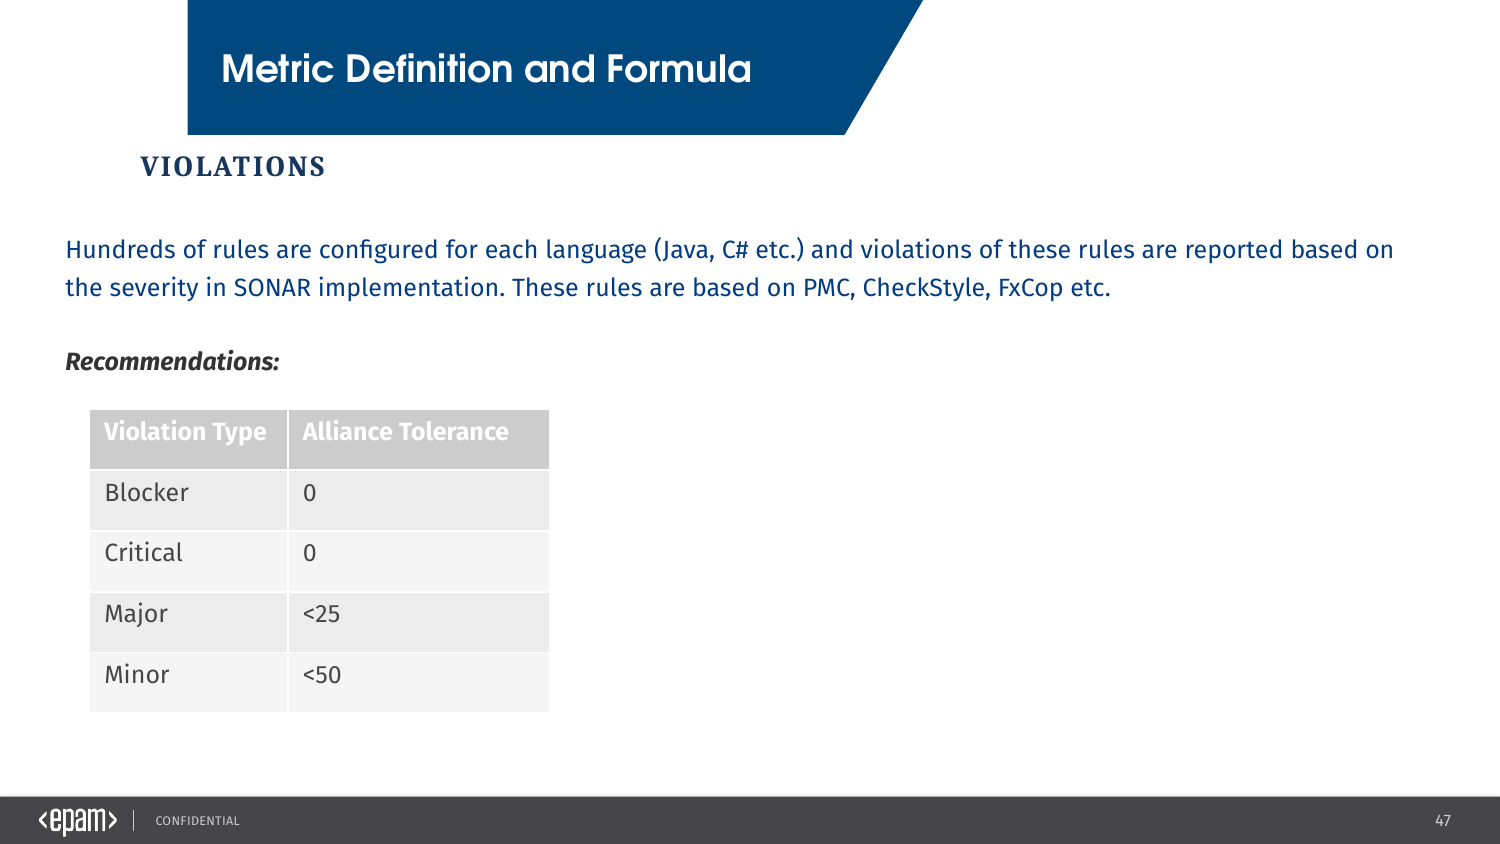

Metric Definition and Formula

Support and Approval Process
Violations

Hundreds of rules are configured for each language (Java, C# etc.) and violations of these rules are reported based on the severity in SONAR implementation. These rules are based on PMC, CheckStyle, FxCop etc.

Recommendations:

| Violation Type | Alliance Tolerance |
| --- | --- |
| Blocker | 0 |
| Critical | 0 |
| Major | <25 |
| Minor | <50 |